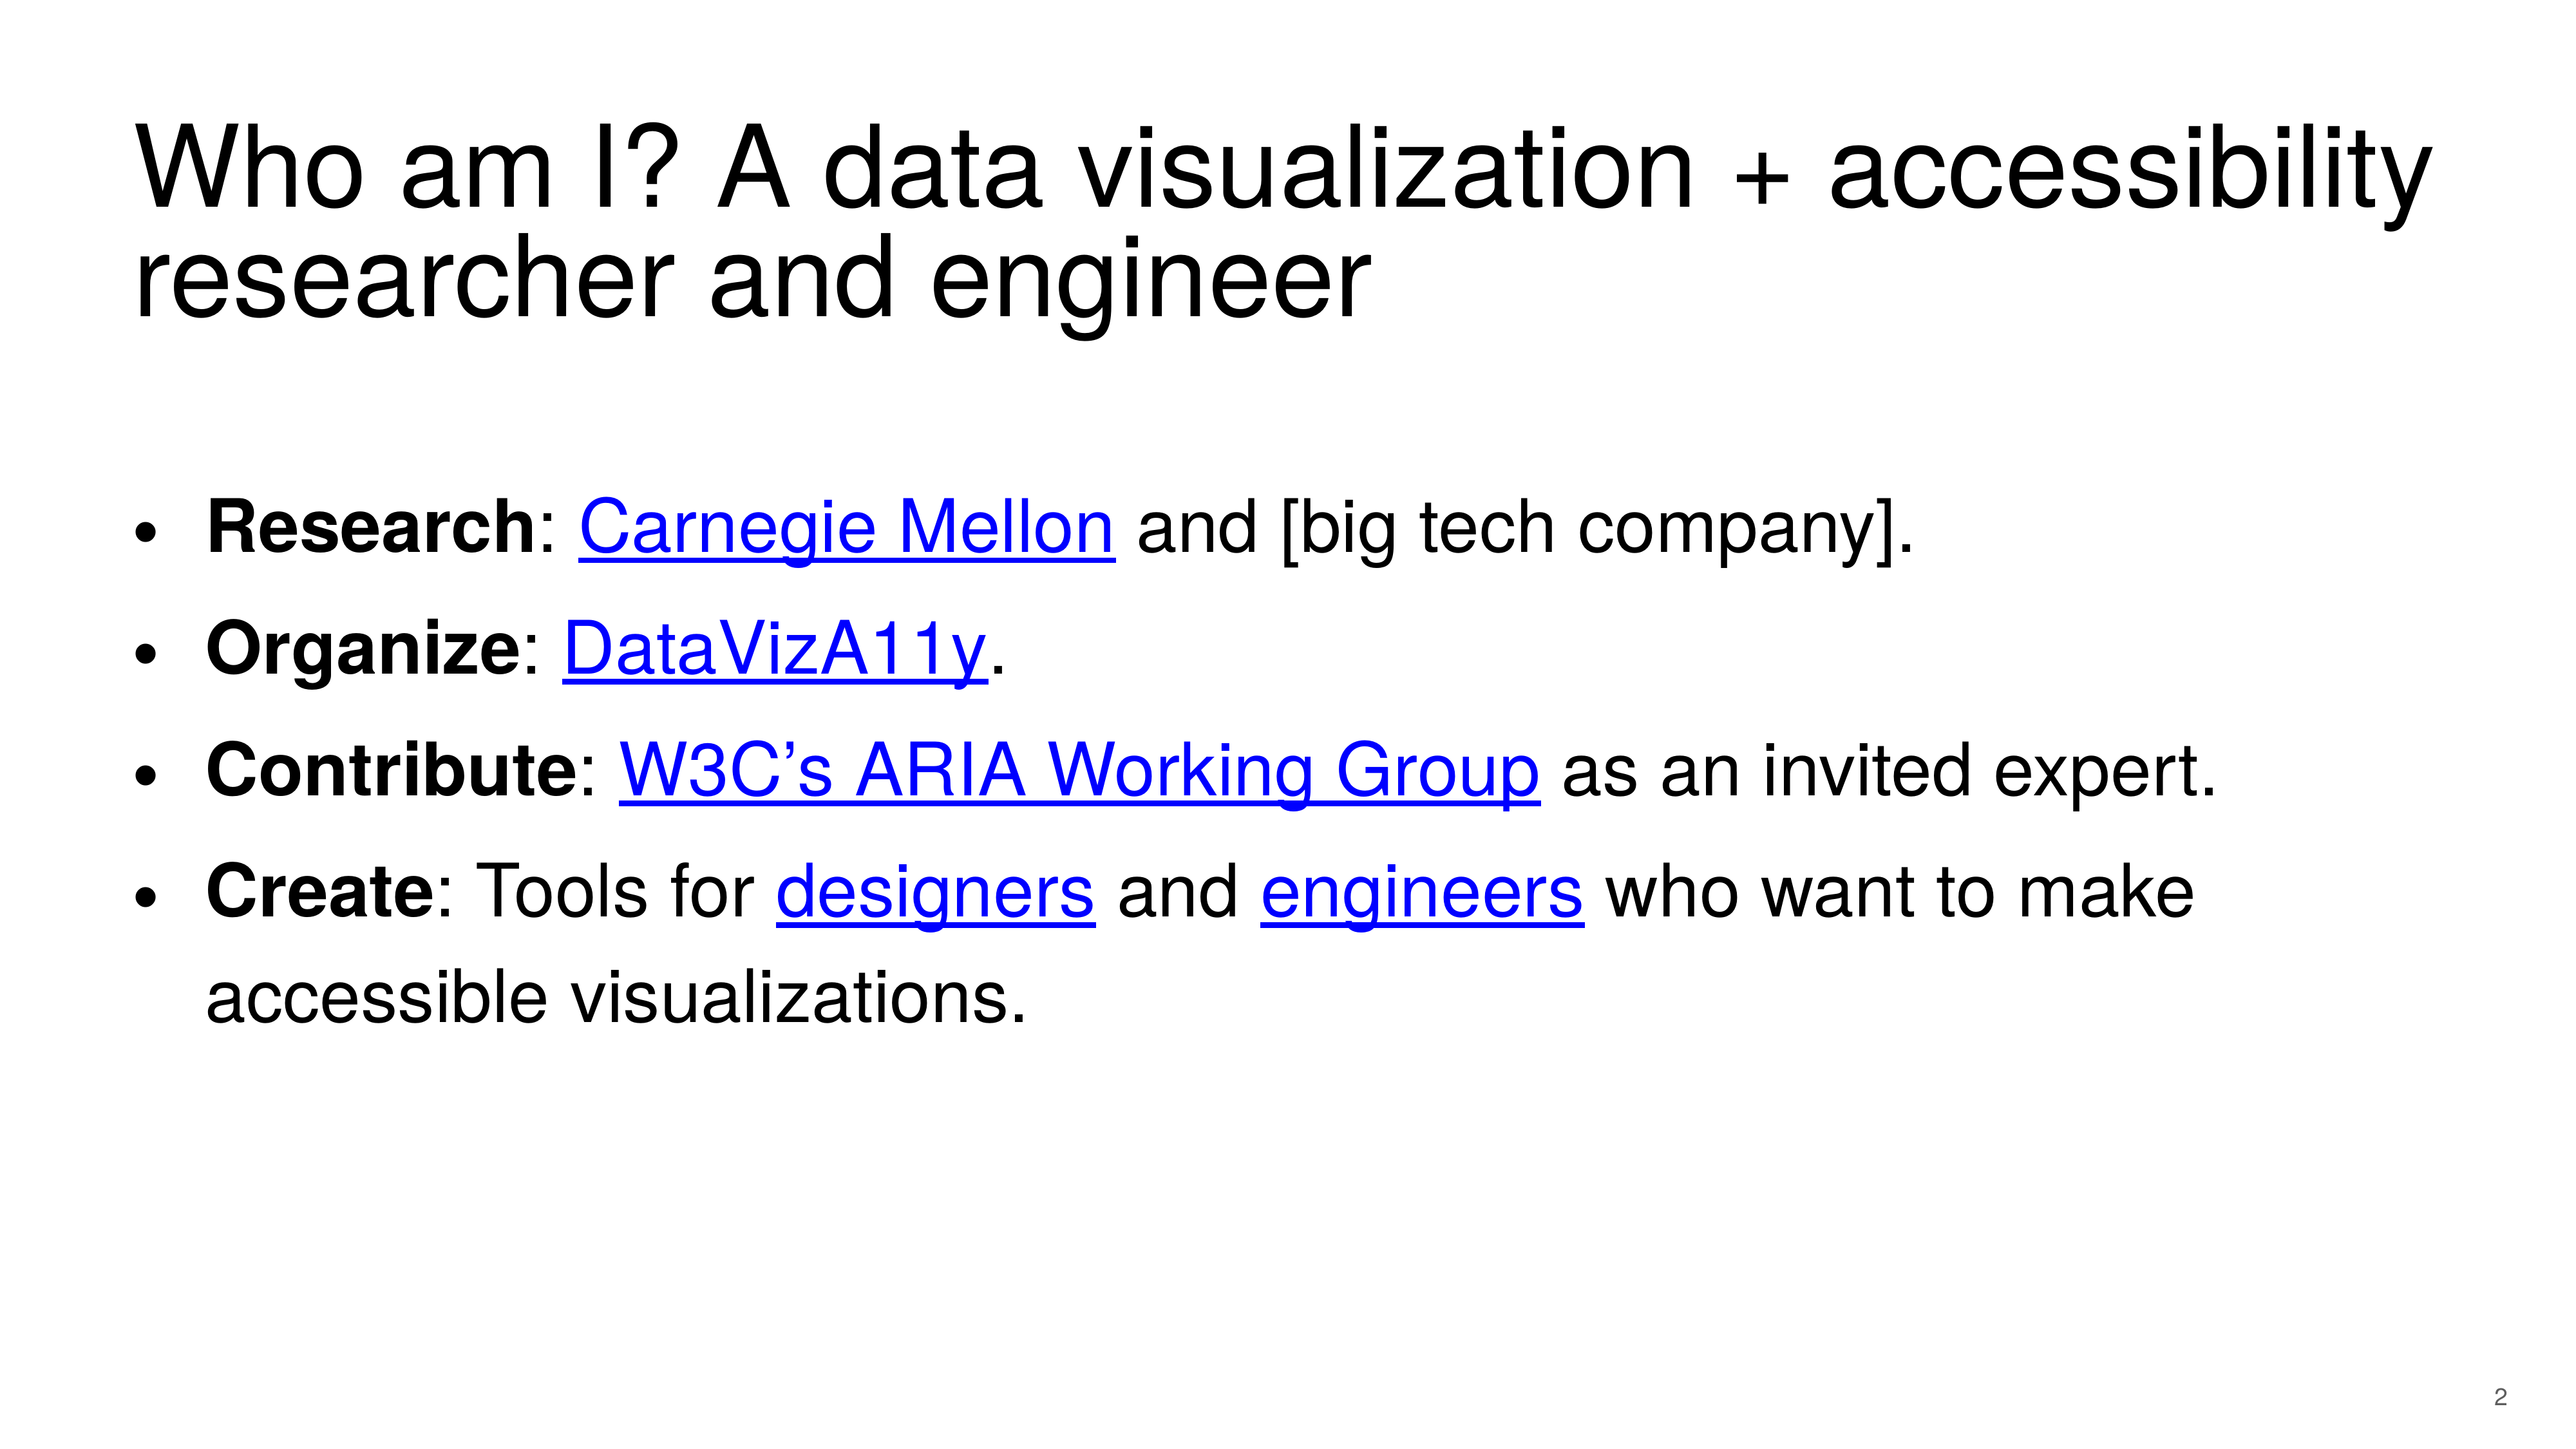

# Who am I? A data visualization + accessibility researcher and engineer
Research: Carnegie Mellon and [big tech company].
Organize: DataVizA11y.
Contribute: W3C’s ARIA Working Group as an invited expert.
Create: Tools for designers and engineers who want to make accessible visualizations.
2